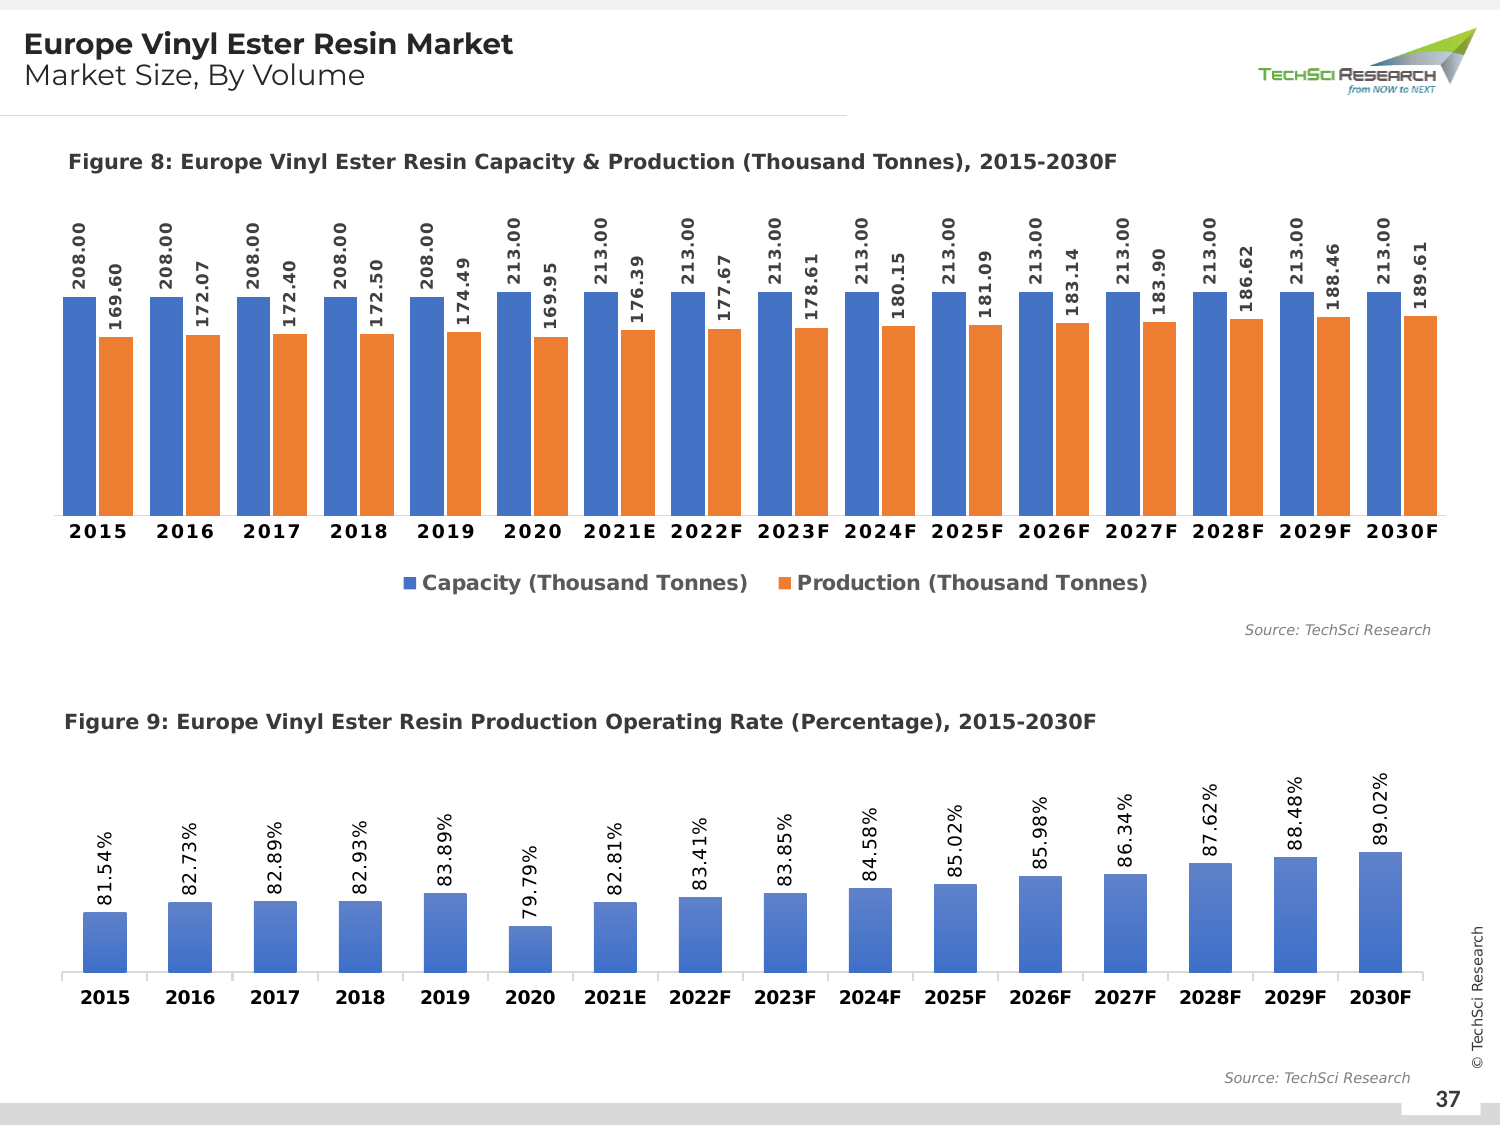

Europe Vinyl Ester Resin Market
Market Size, By Volume
Figure 8: Europe Vinyl Ester Resin Capacity & Production (Thousand Tonnes), 2015-2030F

### Chart

| Category | Capacity (Thousand Tonnes) | Production (Thousand Tonnes) |
|---|---|---|
| 2015 | 208.0 | 169.6 |
| 2016 | 208.0 | 172.07 |
| 2017 | 208.0 | 172.4 |
| 2018 | 208.0 | 172.5 |
| 2019 | 208.0 | 174.49 |
| 2020 | 213.0 | 169.95 |
| 2021E | 213.0 | 176.39 |
| 2022F | 213.0 | 177.67 |
| 2023F | 213.0 | 178.61 |
| 2024F | 213.0 | 180.15 |
| 2025F | 213.0 | 181.09 |
| 2026F | 213.0 | 183.14 |
| 2027F | 213.0 | 183.9 |
| 2028F | 213.0 | 186.62 |
| 2029F | 213.0 | 188.46 |
| 2030F | 213.0 | 189.61 |
Source: TechSci Research
Figure 9: Europe Vinyl Ester Resin Production Operating Rate (Percentage), 2015-2030F

### Chart

| Category | Value (USD Billion) |
|---|---|
| 2015 | 0.8154 |
| 2016 | 0.8273 |
| 2017 | 0.8289 |
| 2018 | 0.8293 |
| 2019 | 0.8389 |
| 2020 | 0.7979 |
| 2021E | 0.8281 |
| 2022F | 0.8341 |
| 2023F | 0.8385 |
| 2024F | 0.8458 |
| 2025F | 0.8502 |
| 2026F | 0.8598 |
| 2027F | 0.8634 |
| 2028F | 0.8762 |
| 2029F | 0.8848 |
| 2030F | 0.8902 |
Source: TechSci Research